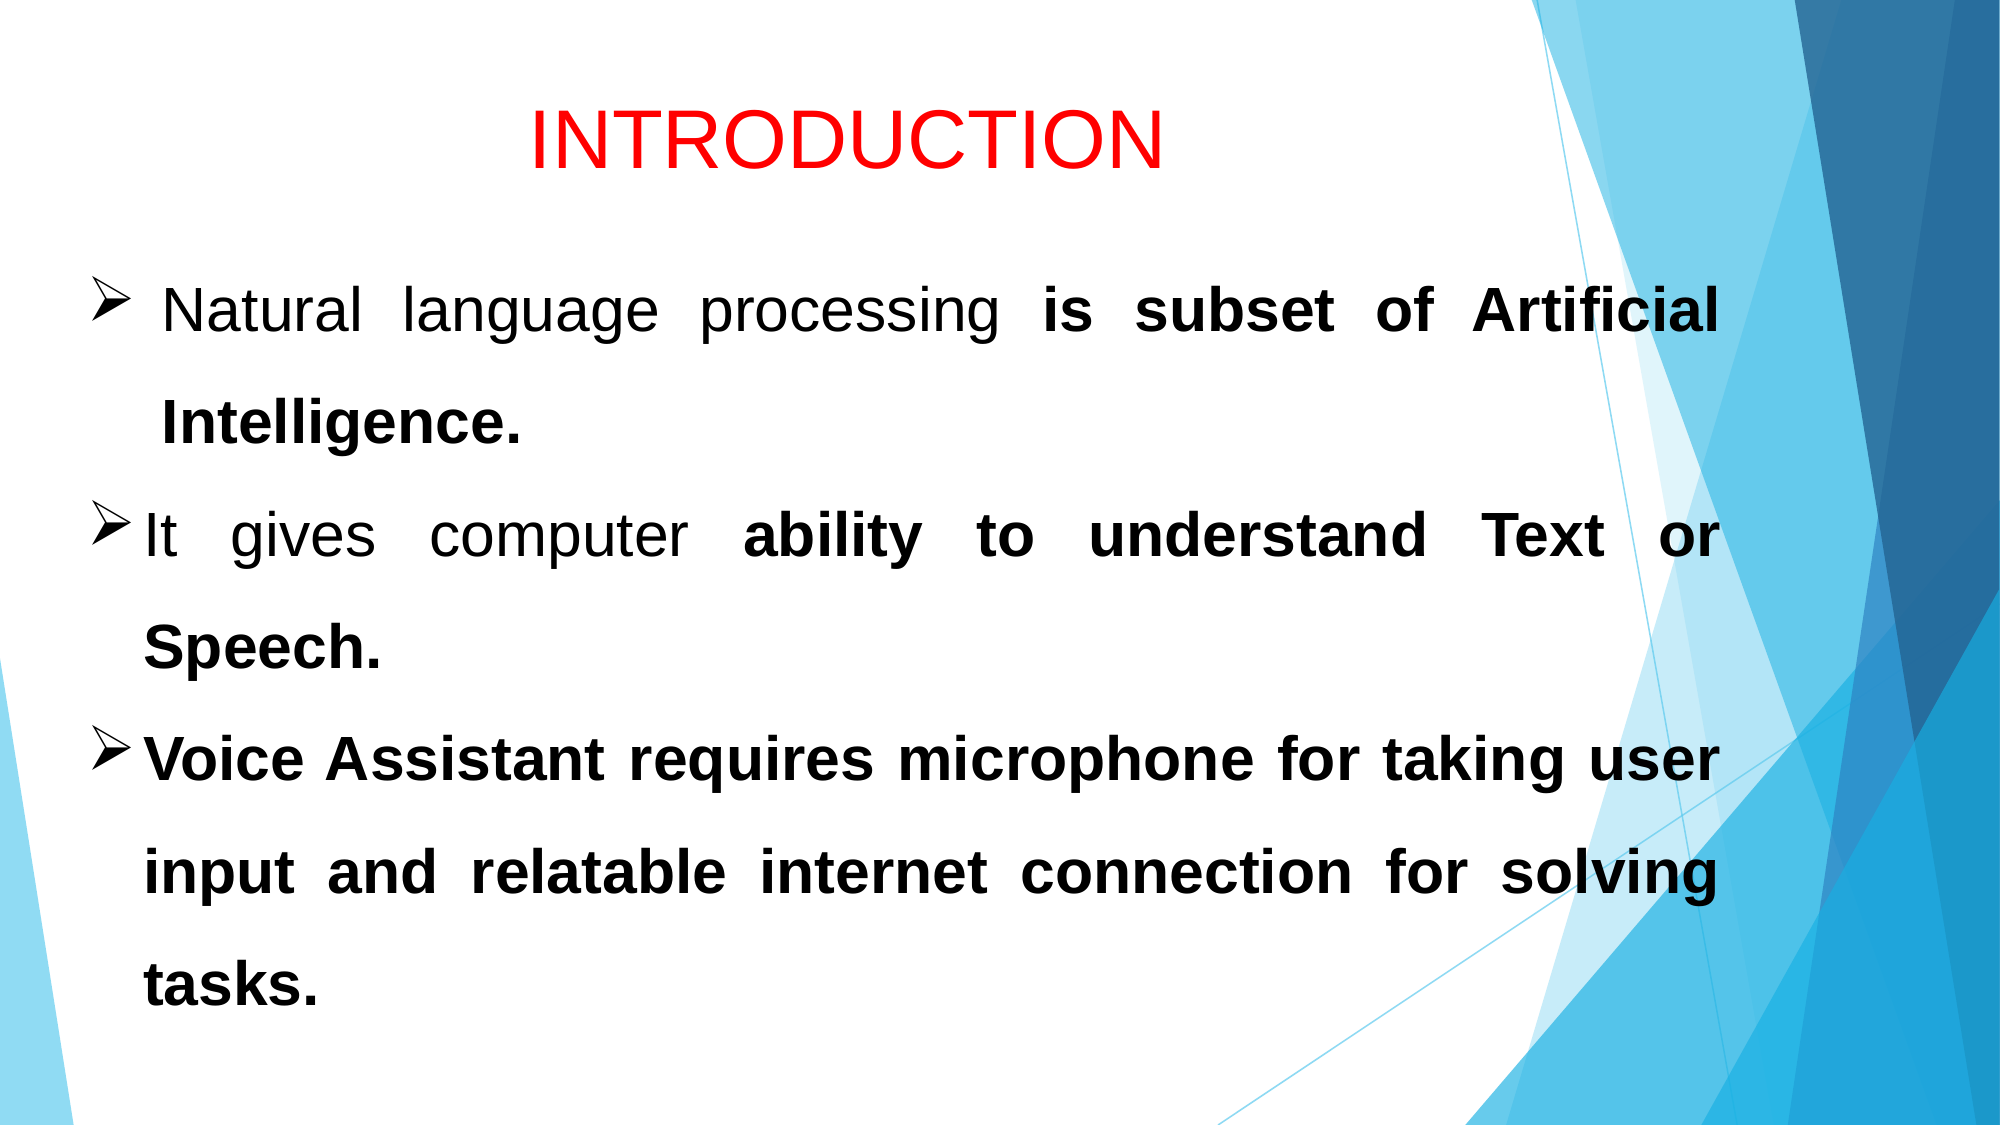

INTRODUCTION
Natural language processing is subset of Artificial Intelligence.
It gives computer ability to understand Text or Speech.
Voice Assistant requires microphone for taking user input and relatable internet connection for solving tasks.